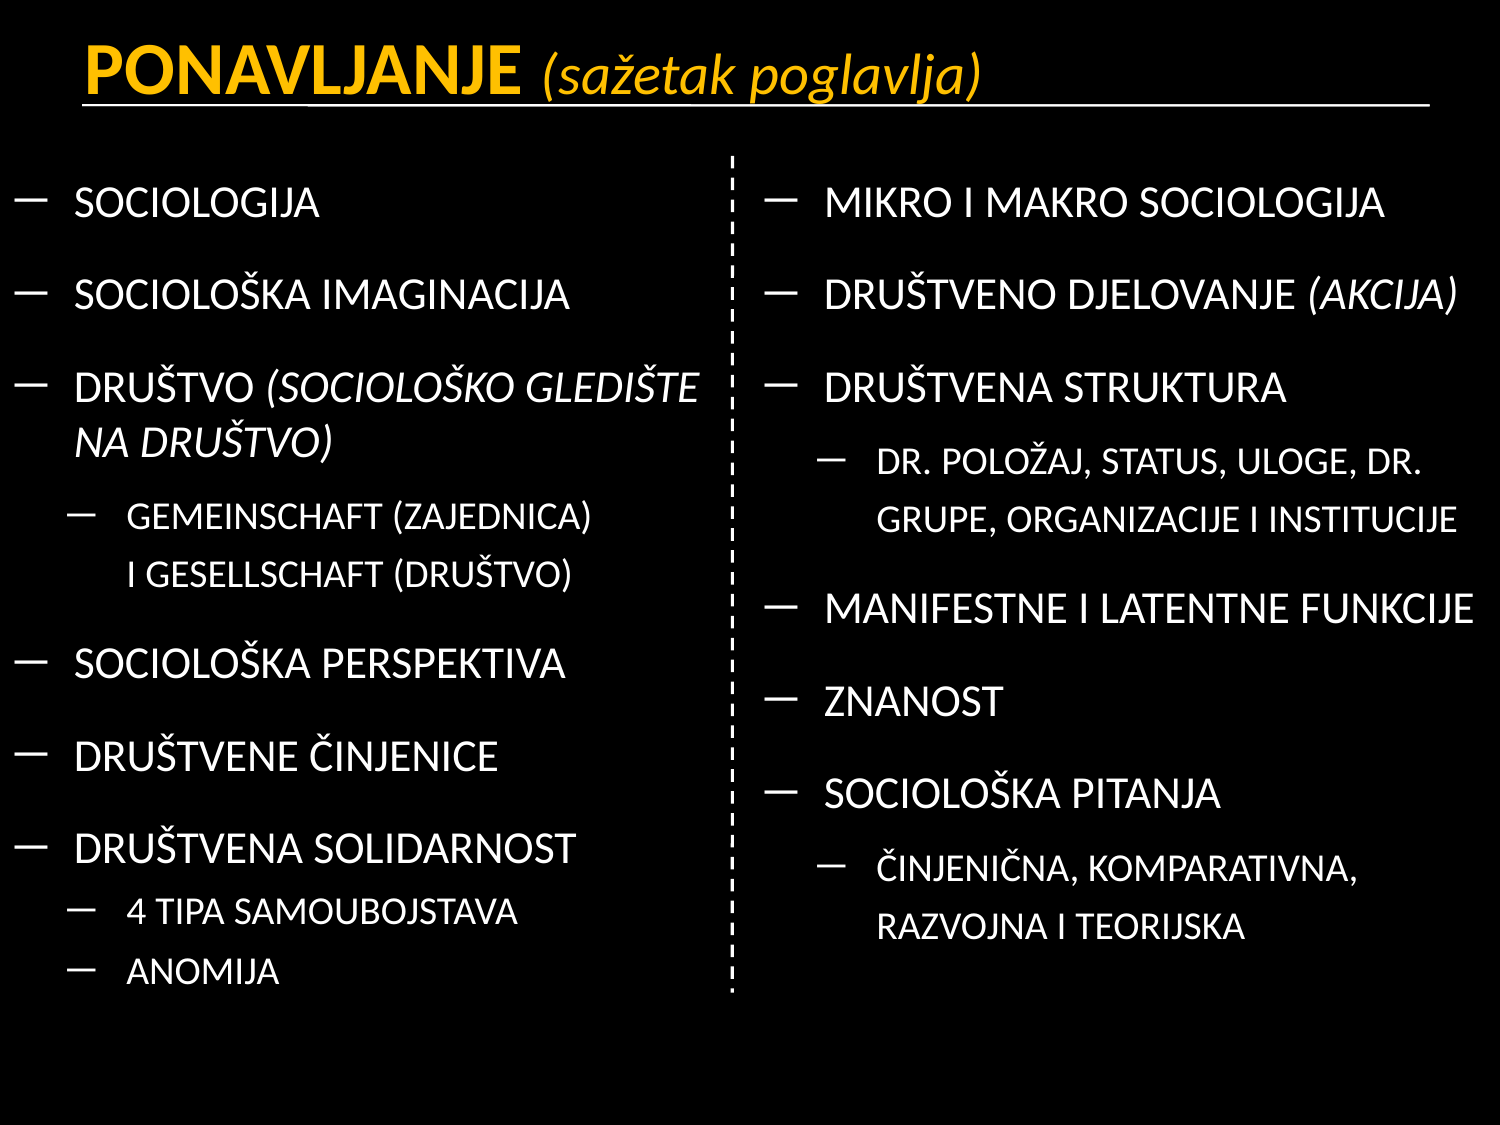

# PONAVLJANJE (sažetak poglavlja)
SOCIOLOGIJA
SOCIOLOŠKA IMAGINACIJA
DRUŠTVO (SOCIOLOŠKO GLEDIŠTE NA DRUŠTVO)
GEMEINSCHAFT (ZAJEDNICA)
I GESELLSCHAFT (DRUŠTVO)
SOCIOLOŠKA PERSPEKTIVA
​DRUŠTVENE ČINJENICE
​DRUŠTVENA SOLIDARNOST
​4 TIPA SAMOUBOJSTAVA
​ANOMIJA
​MIKRO I MAKRO SOCIOLOGIJA
​DRUŠTVENO DJELOVANJE (AKCIJA)
​DRUŠTVENA STRUKTURA
​DR. POLOŽAJ, STATUS, ULOGE, DR. GRUPE, ORGANIZACIJE I INSTITUCIJE
MANIFESTNE I LATENTNE FUNKCIJE​
ZNANOST
SOCIOLOŠKA PITANJA
ČINJENIČNA, KOMPARATIVNA,
RAZVOJNA I TEORIJSKA